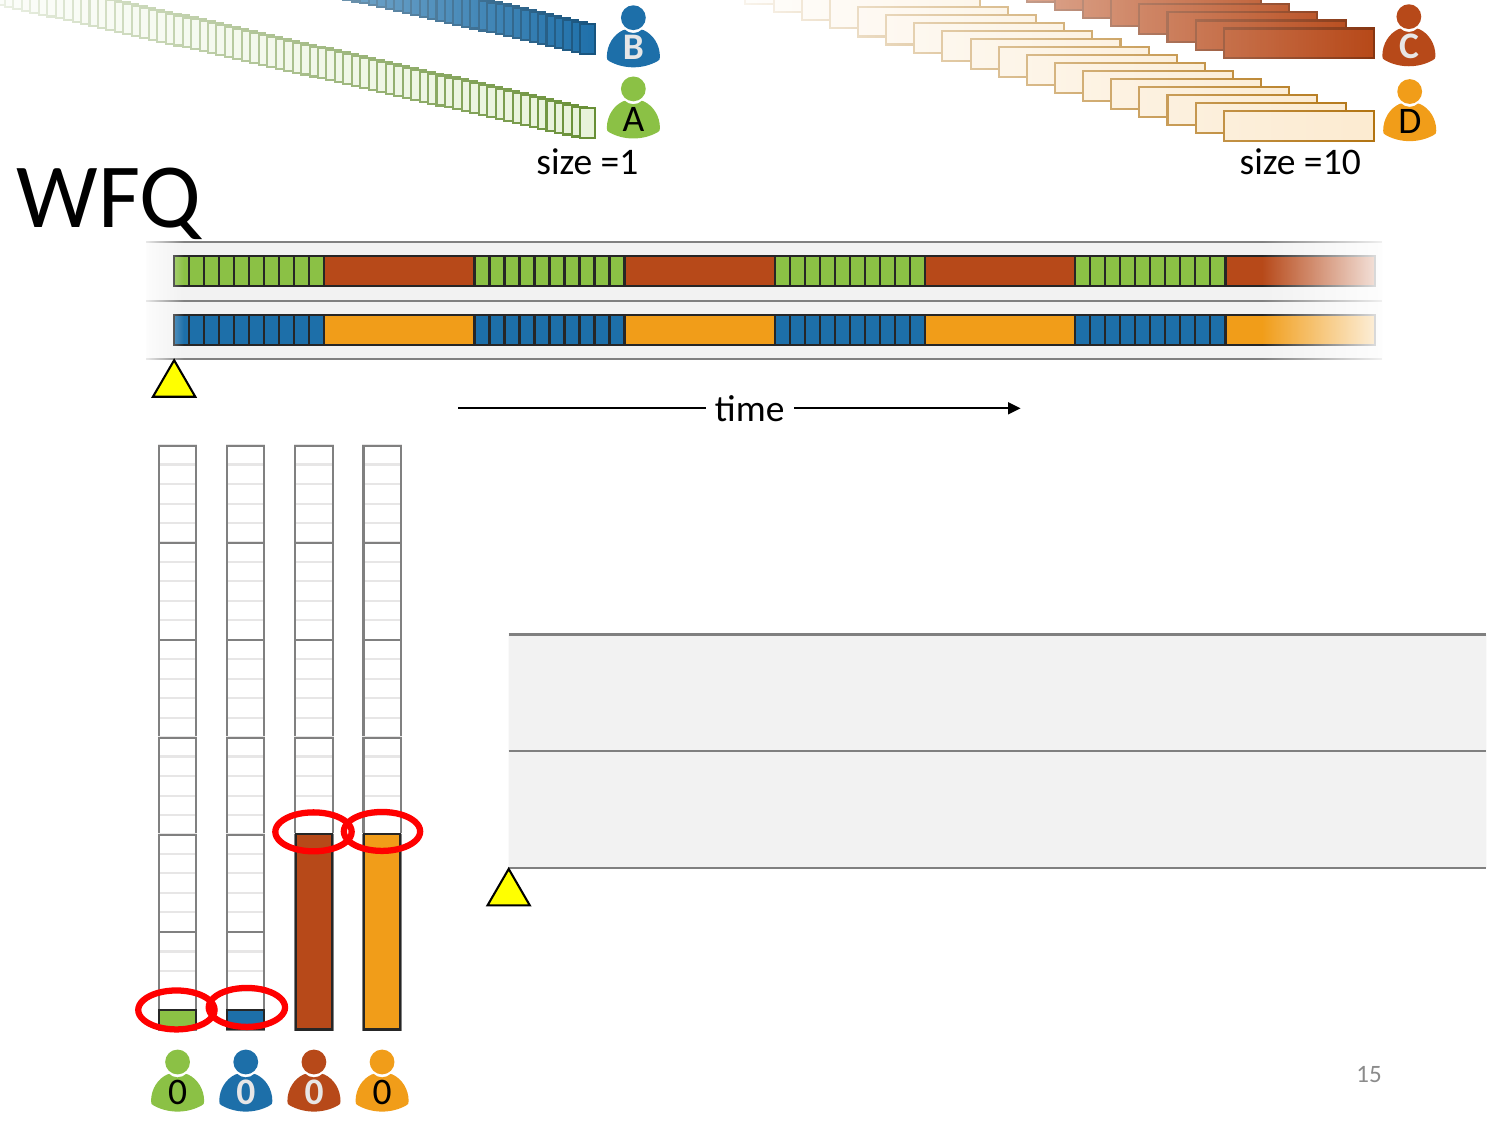

C
B
A
D
WFQ
size =1
size =10

time

15
0
0
0
0